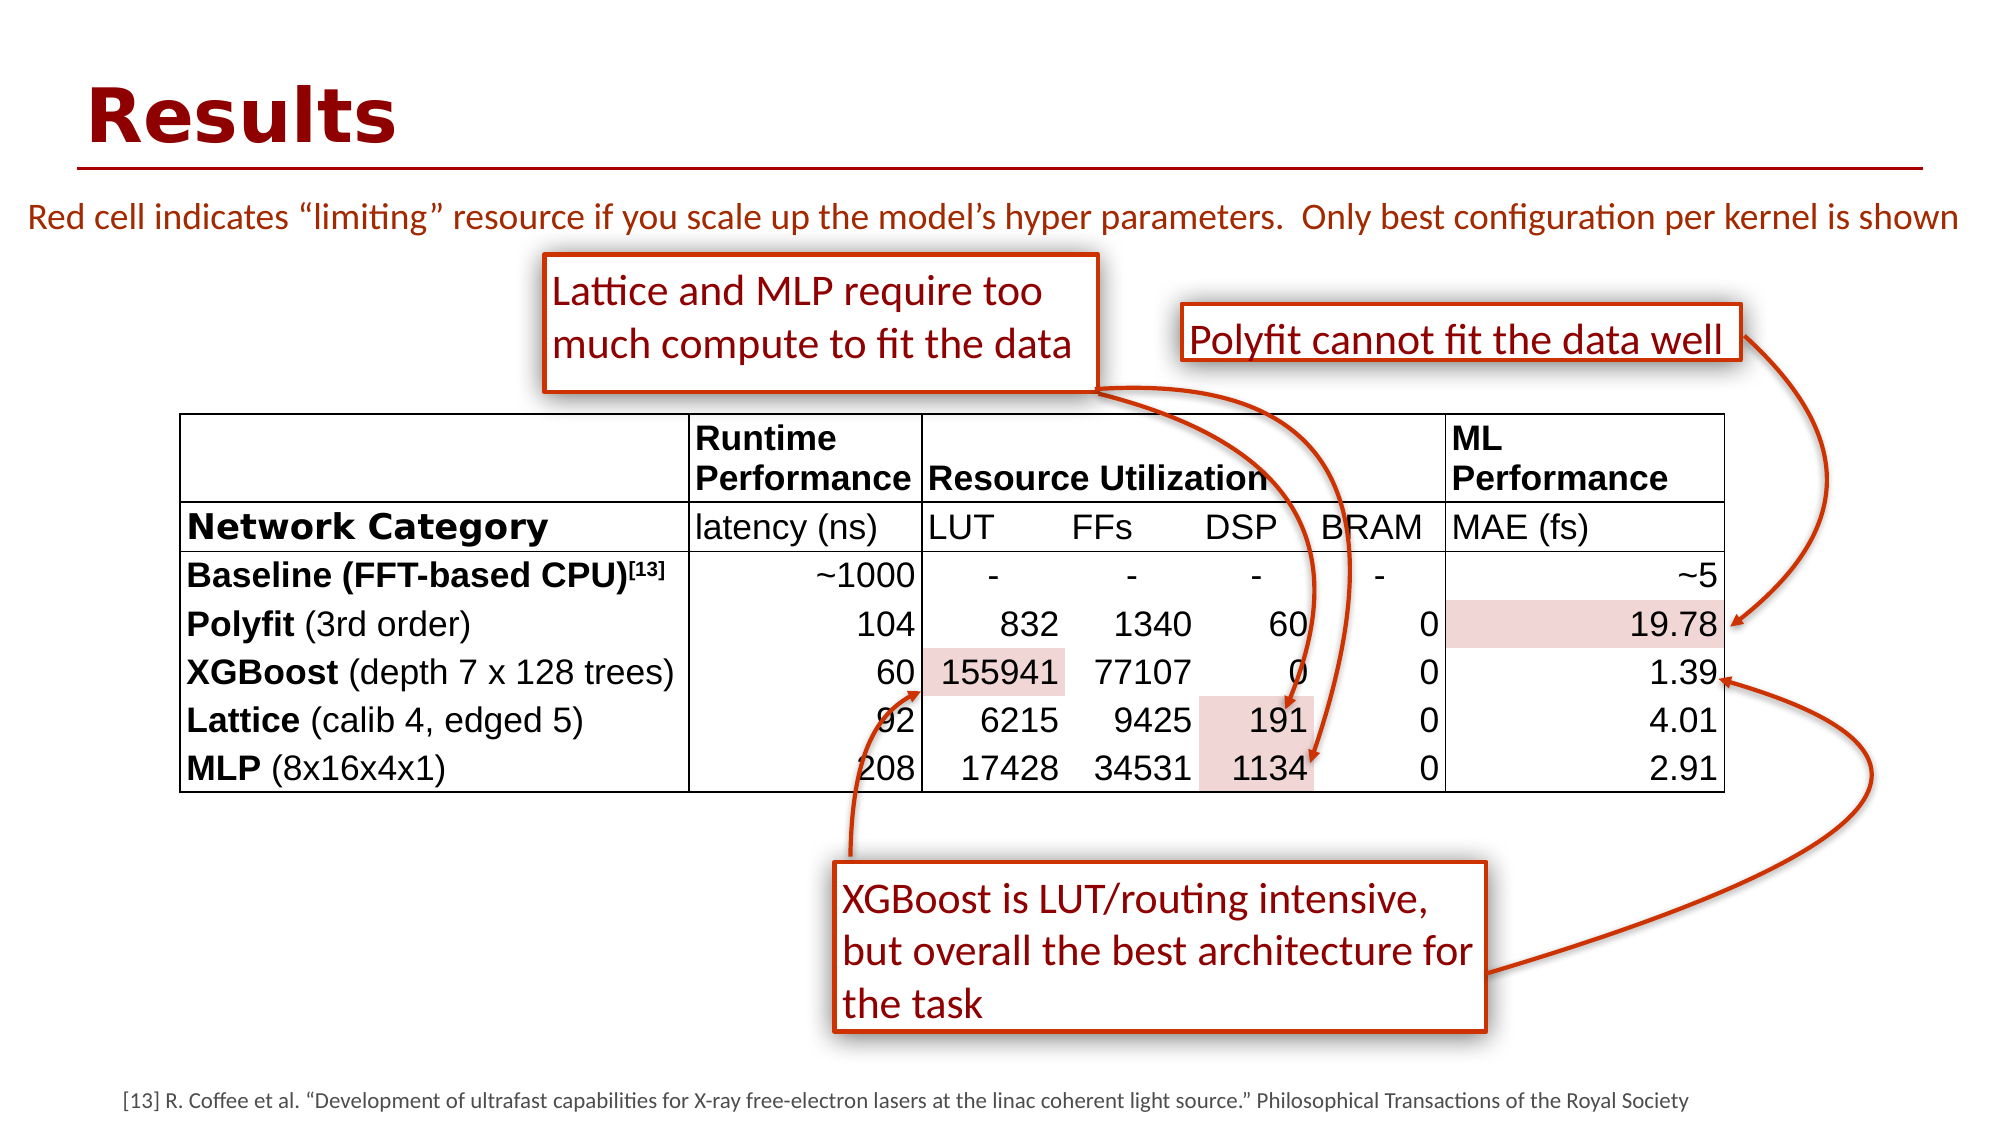

# Results
Red cell indicates “limiting” resource if you scale up the model’s hyper parameters.  Only best configuration per kernel is shown
Lattice and MLP require too much compute to fit the data

Polyfit cannot fit the data well

|  | Runtime Performance | Resource Utilization |  |  |  | ML Performance |
| --- | --- | --- | --- | --- | --- | --- |
| Network Category | latency (ns) | LUT | FFs | DSP | BRAM | MAE (fs) |
| Baseline (FFT-based CPU)[13] | ~1000 | - | - | - | - | ~5 |
| Polyfit (3rd order) | 104 | 832 | 1340 | 60 | 0 | 19.78 |
| XGBoost (depth 7 x 128 trees) | 60 | 155941 | 77107 | 0 | 0 | 1.39 |
| Lattice (calib 4, edged 5) | 92 | 6215 | 9425 | 191 | 0 | 4.01 |
| MLP (8x16x4x1) | 208 | 17428 | 34531 | 1134 | 0 | 2.91 |

XGBoost is LUT/routing intensive, but overall the best architecture for the task
193
[13] R. Coffee et al. “Development of ultrafast capabilities for X-ray free-electron lasers at the linac coherent light source.” Philosophical Transactions of the Royal Society